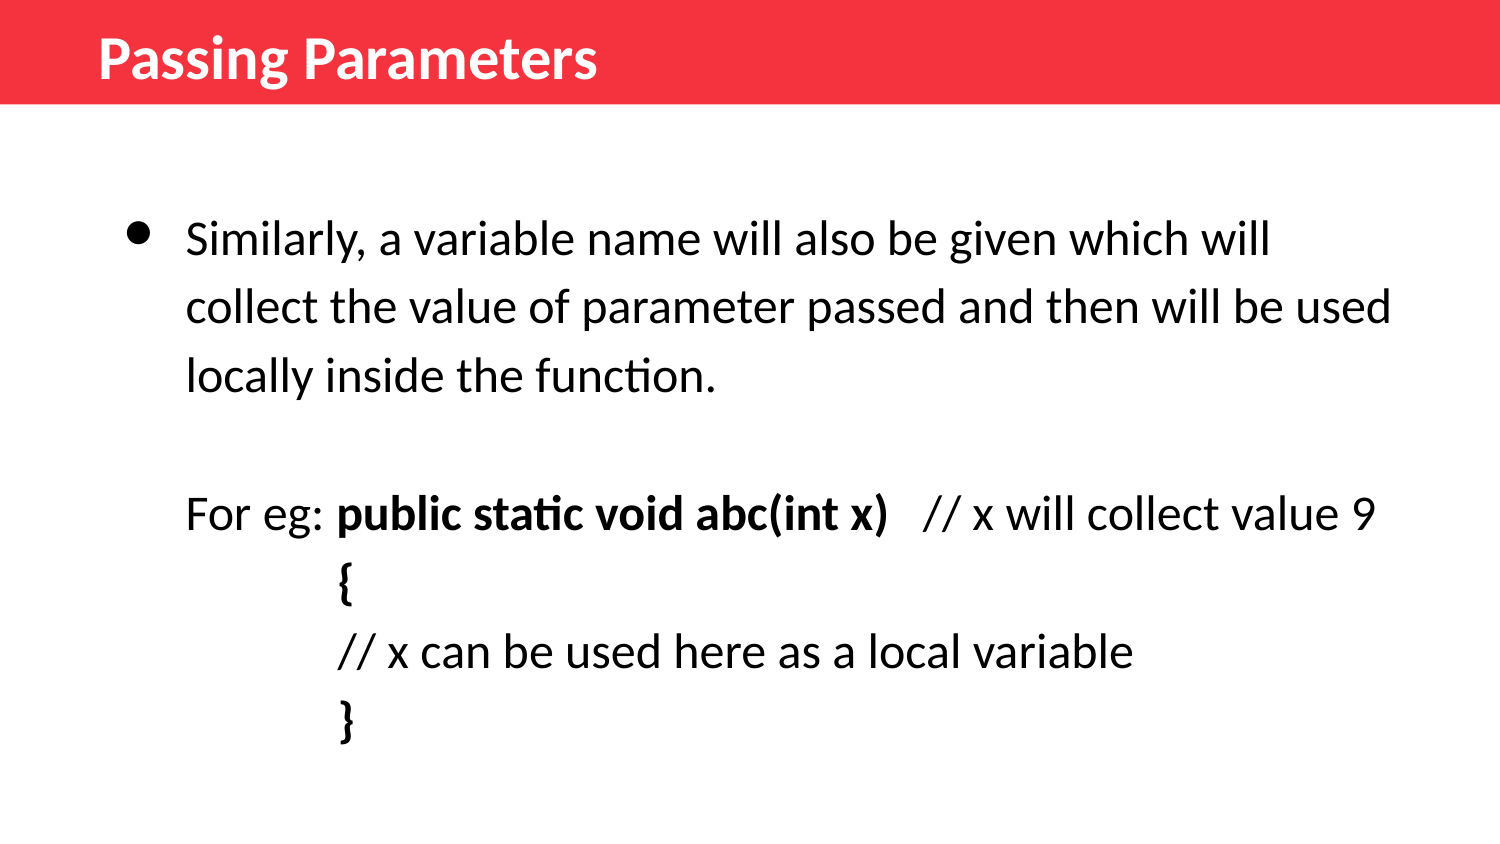

Passing Parameters

Similarly, a variable name will also be given which will collect the value of parameter passed and then will be used locally inside the function.

For eg: public static void abc(int x)   // x will collect value 9
 {
 // x can be used here as a local variable
 }